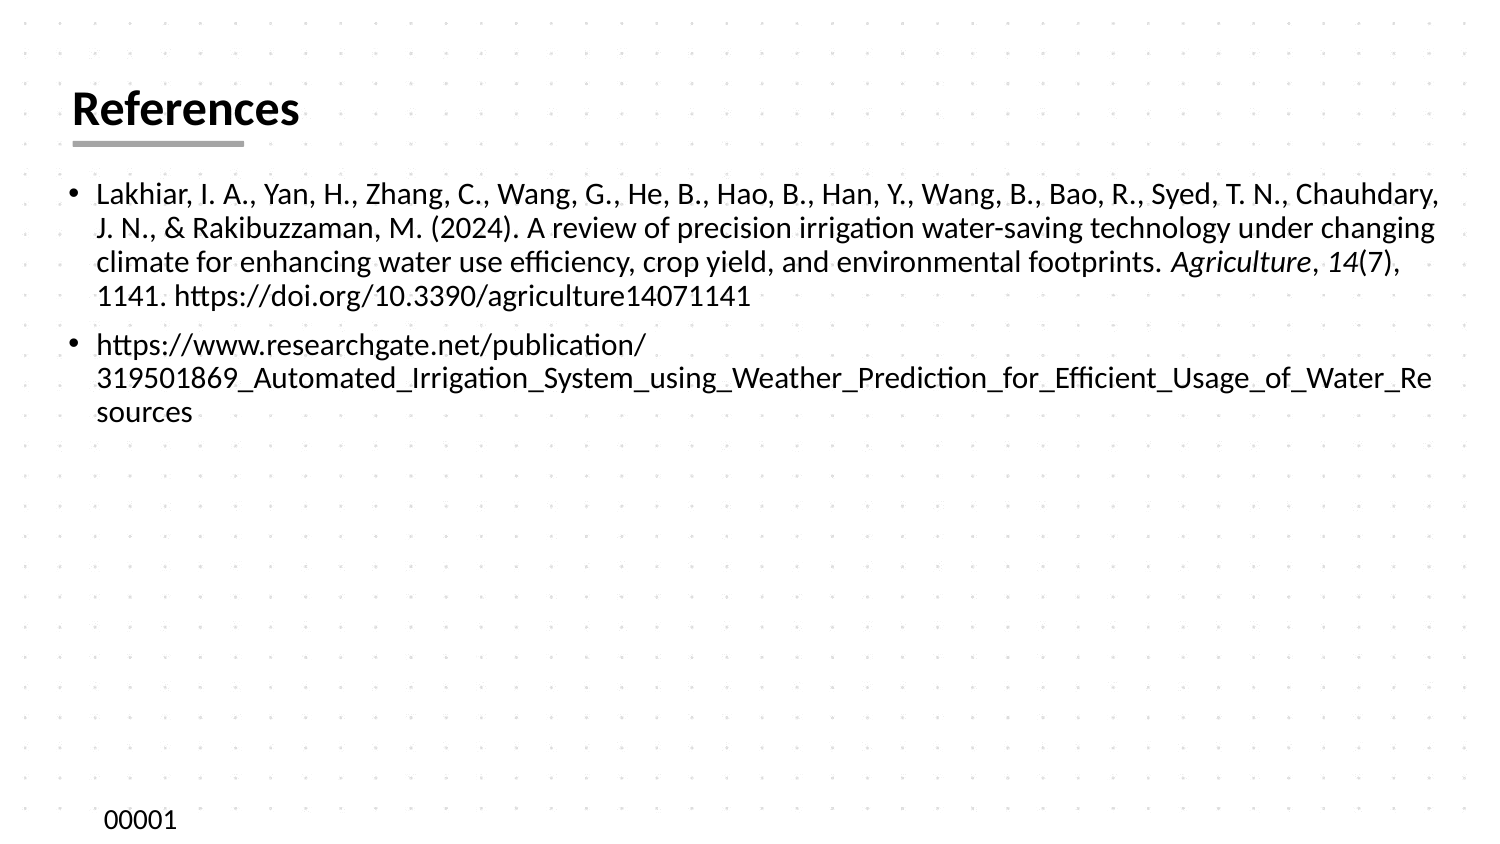

# References
Lakhiar, I. A., Yan, H., Zhang, C., Wang, G., He, B., Hao, B., Han, Y., Wang, B., Bao, R., Syed, T. N., Chauhdary, J. N., & Rakibuzzaman, M. (2024). A review of precision irrigation water-saving technology under changing climate for enhancing water use efficiency, crop yield, and environmental footprints. Agriculture, 14(7), 1141. https://doi.org/10.3390/agriculture14071141
https://www.researchgate.net/publication/319501869_Automated_Irrigation_System_using_Weather_Prediction_for_Efficient_Usage_of_Water_Resources
00001